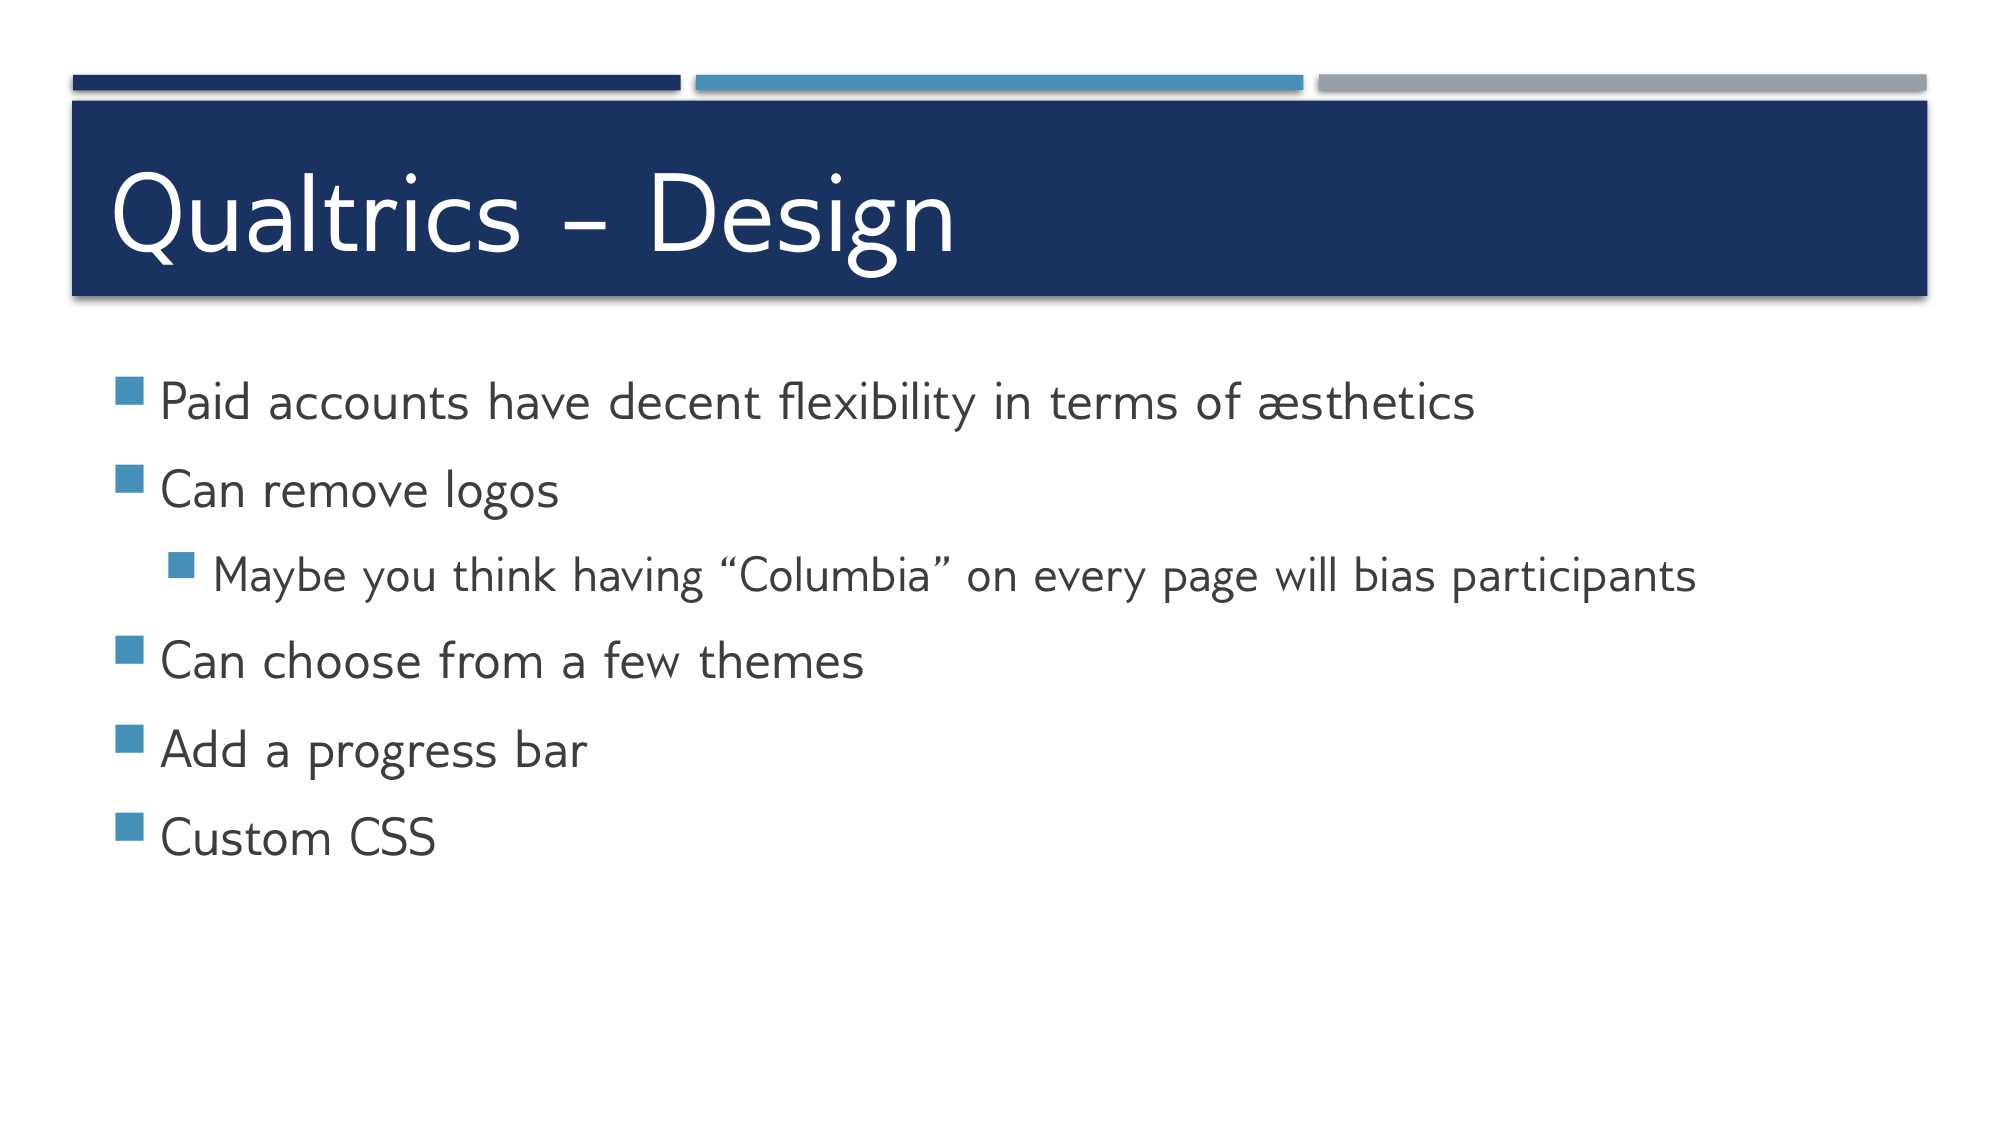

# Qualtrics – Design
Paid accounts have decent flexibility in terms of aesthetics
Can remove logos
Maybe you think having “Columbia” on every page will bias participants
Can choose from a few themes
Add a progress bar
Custom CSS